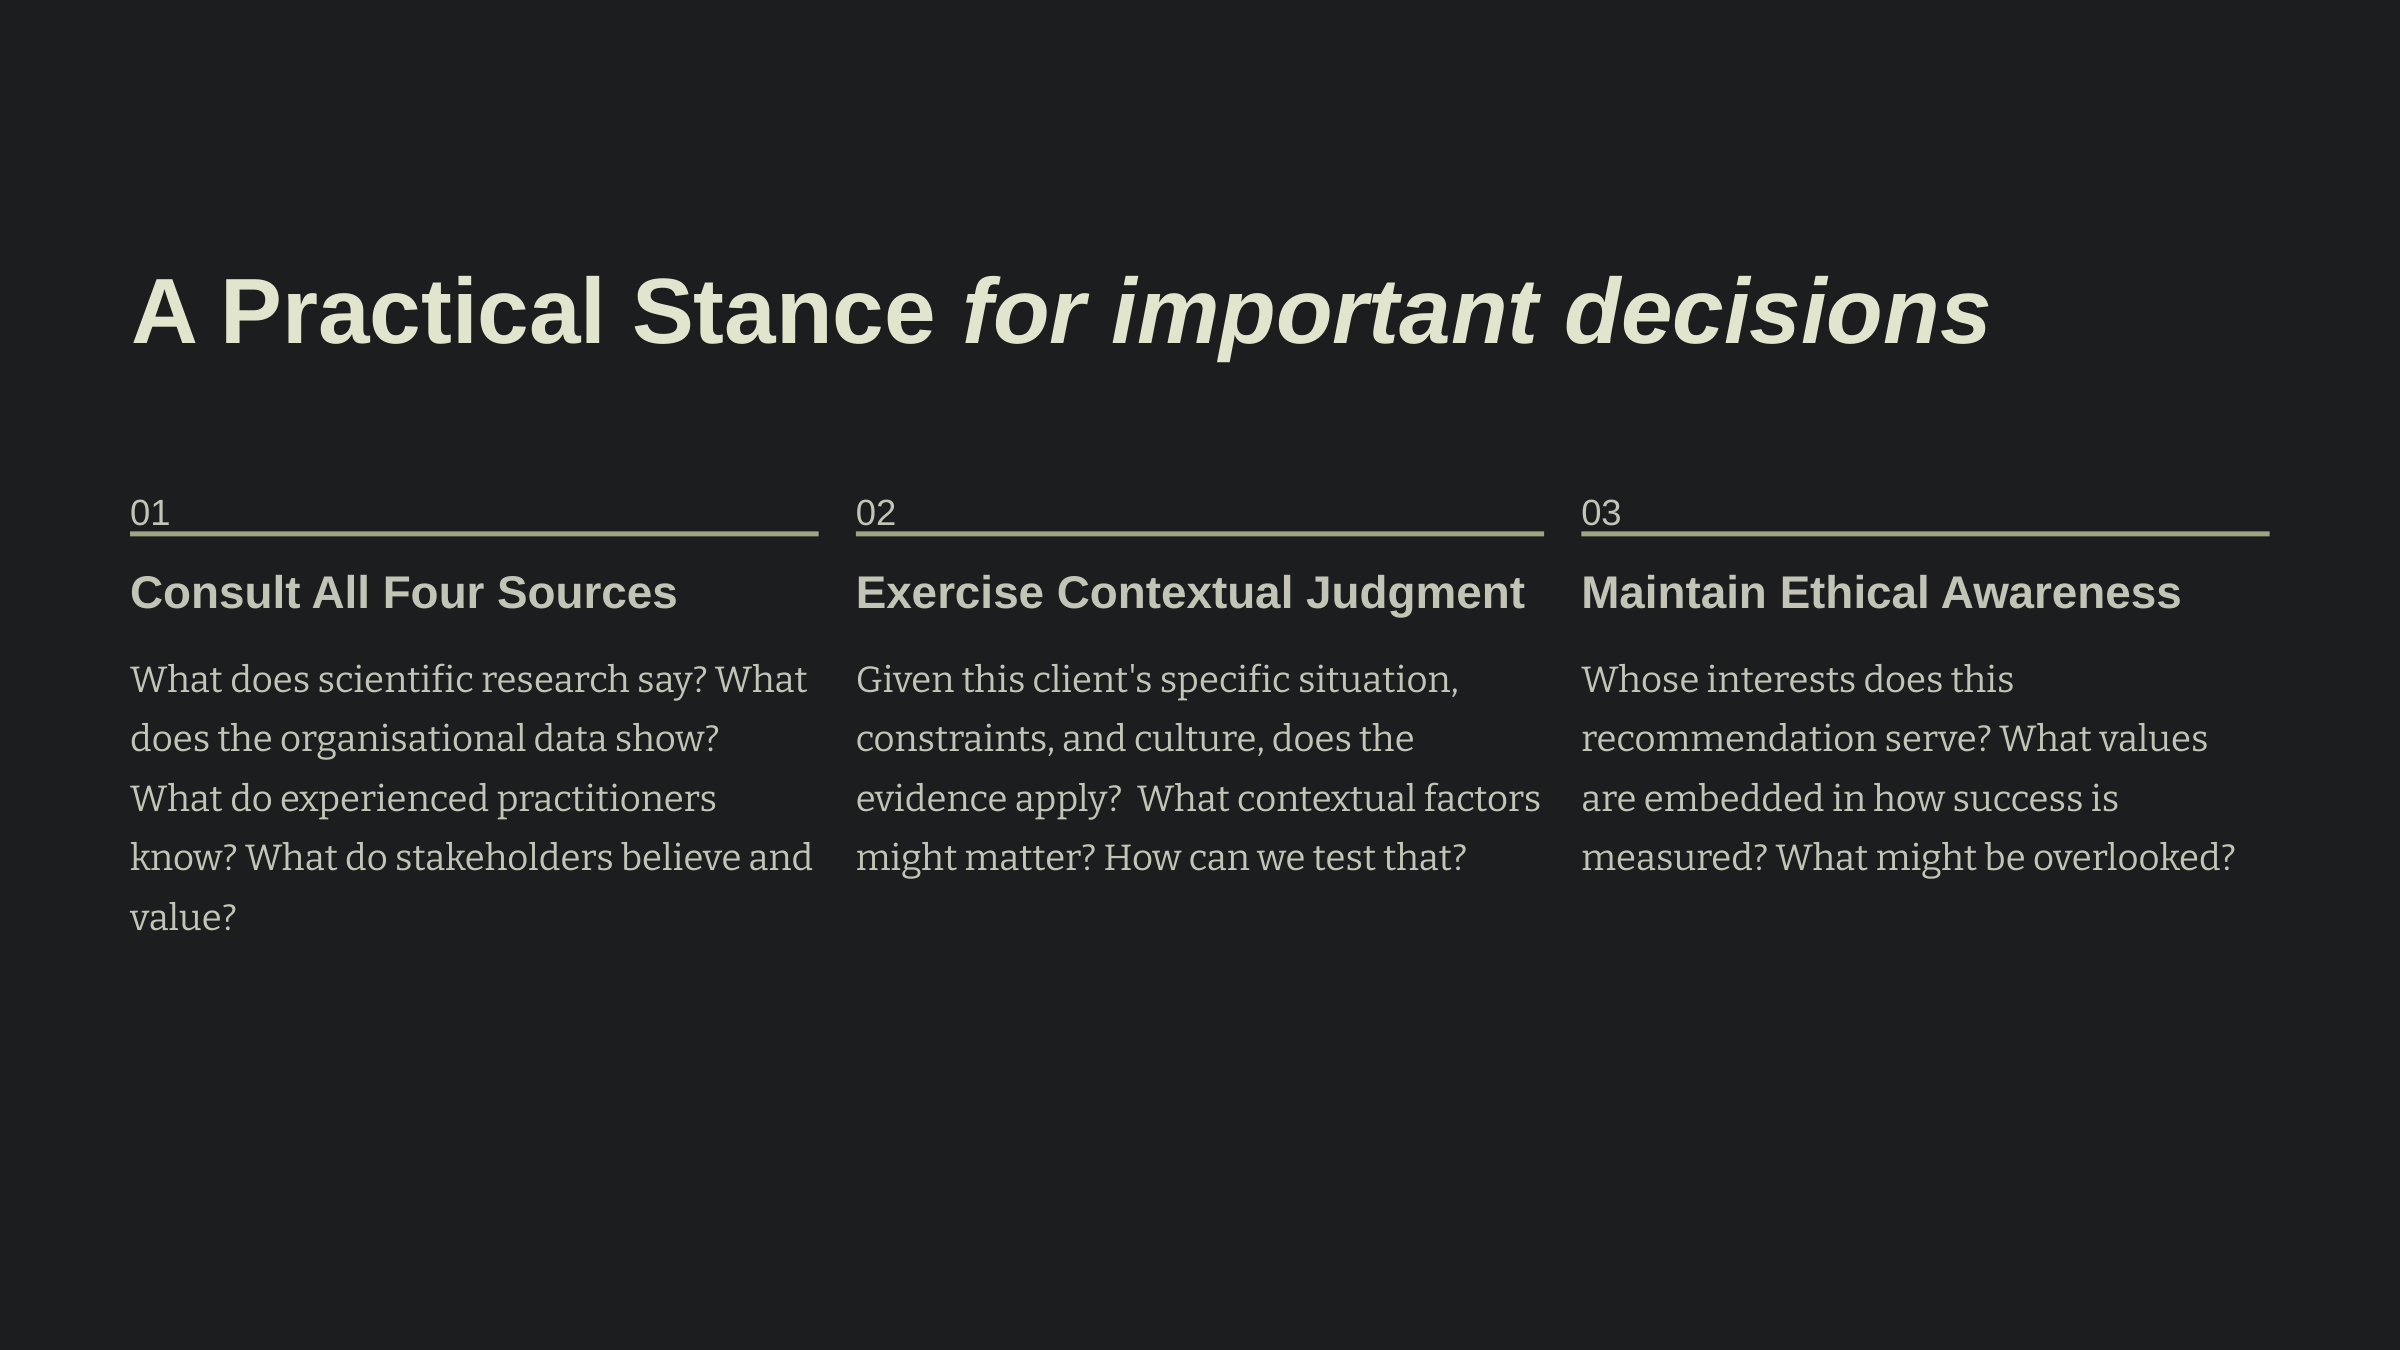

A Practical Stance for important decisions
01
02
03

Consult All Four Sources
Exercise Contextual Judgment
Maintain Ethical Awareness
What does scientific research say? What does the organisational data show? What do experienced practitioners know? What do stakeholders believe and value?
Given this client's specific situation, constraints, and culture, does the evidence apply?  What contextual factors might matter? How can we test that?
Whose interests does this recommendation serve? What values are embedded in how success is measured? What might be overlooked?